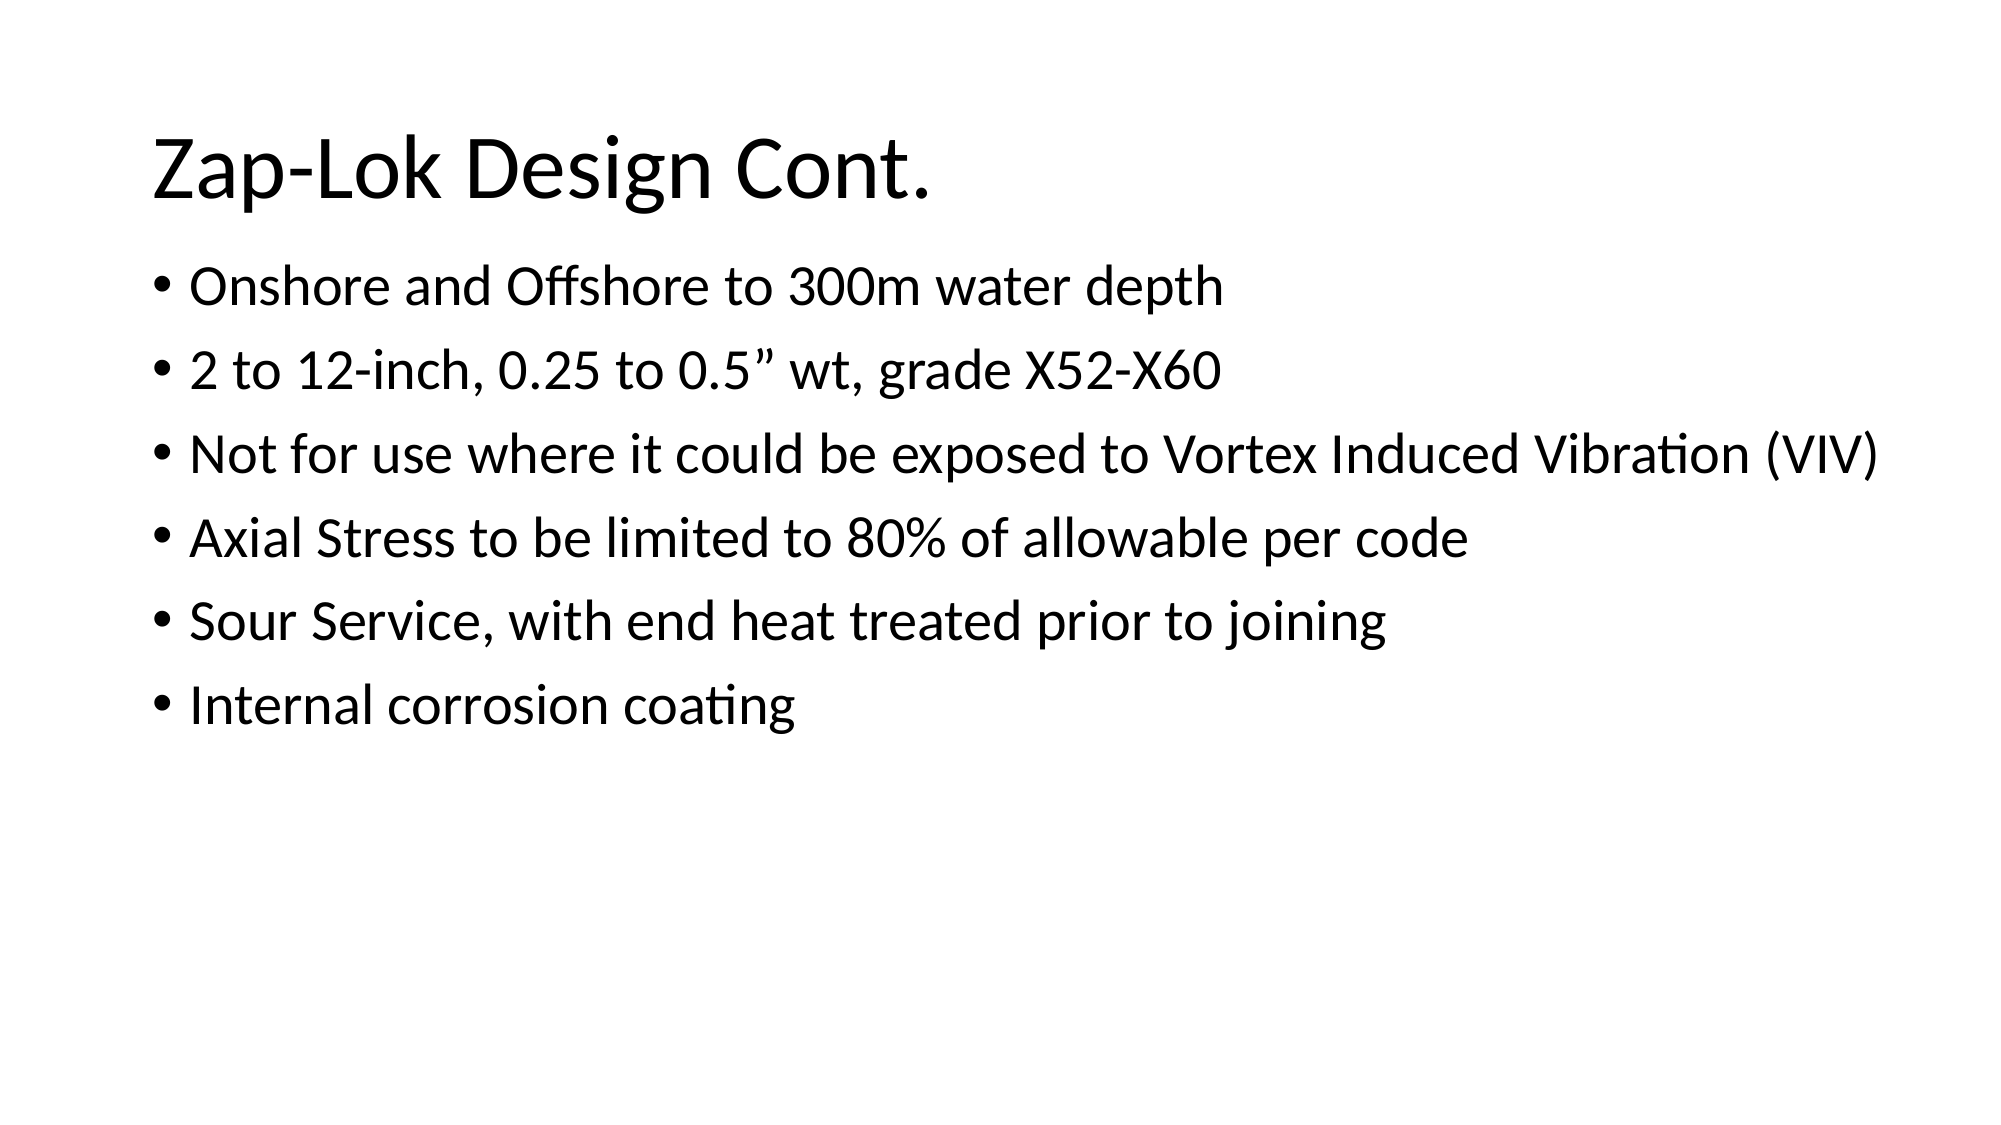

# Zap-Lok Design Cont.
Onshore and Offshore to 300m water depth
2 to 12-inch, 0.25 to 0.5” wt, grade X52-X60
Not for use where it could be exposed to Vortex Induced Vibration (VIV)
Axial Stress to be limited to 80% of allowable per code
Sour Service, with end heat treated prior to joining
Internal corrosion coating